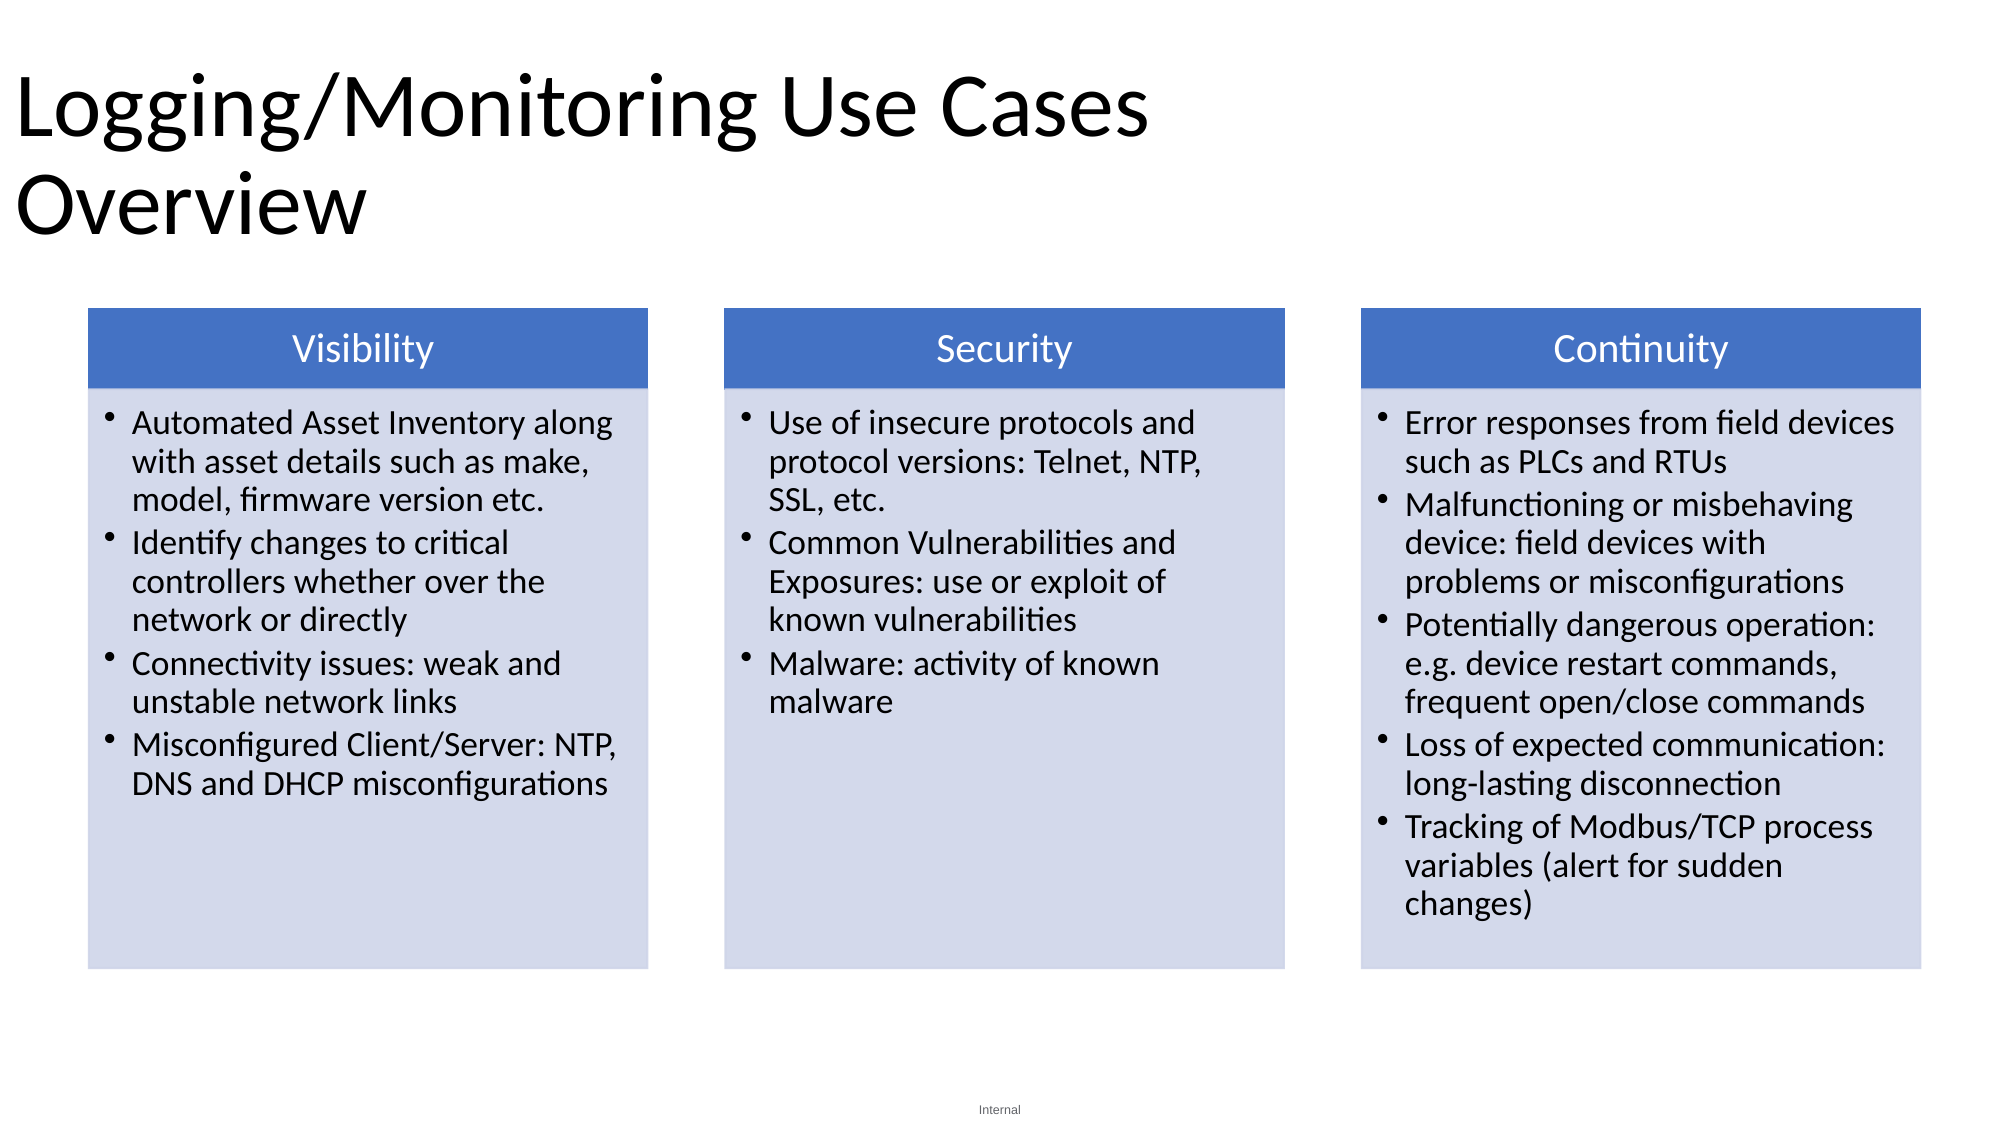

Logging/Monitoring Use Cases Overview
Visibility
Automated Asset Inventory along with asset details such as make, model, firmware version etc.
Identify changes to critical controllers whether over the network or directly
Connectivity issues: weak and unstable network links
Misconfigured Client/Server: NTP, DNS and DHCP misconfigurations
Security
Use of insecure protocols and protocol versions: Telnet, NTP, SSL, etc.
Common Vulnerabilities and Exposures: use or exploit of known vulnerabilities
Malware: activity of known malware
Continuity
Error responses from field devices such as PLCs and RTUs
Malfunctioning or misbehaving device: field devices with problems or misconfigurations
Potentially dangerous operation: e.g. device restart commands, frequent open/close commands
Loss of expected communication: long-lasting disconnection
Tracking of Modbus/TCP process variables (alert for sudden changes)